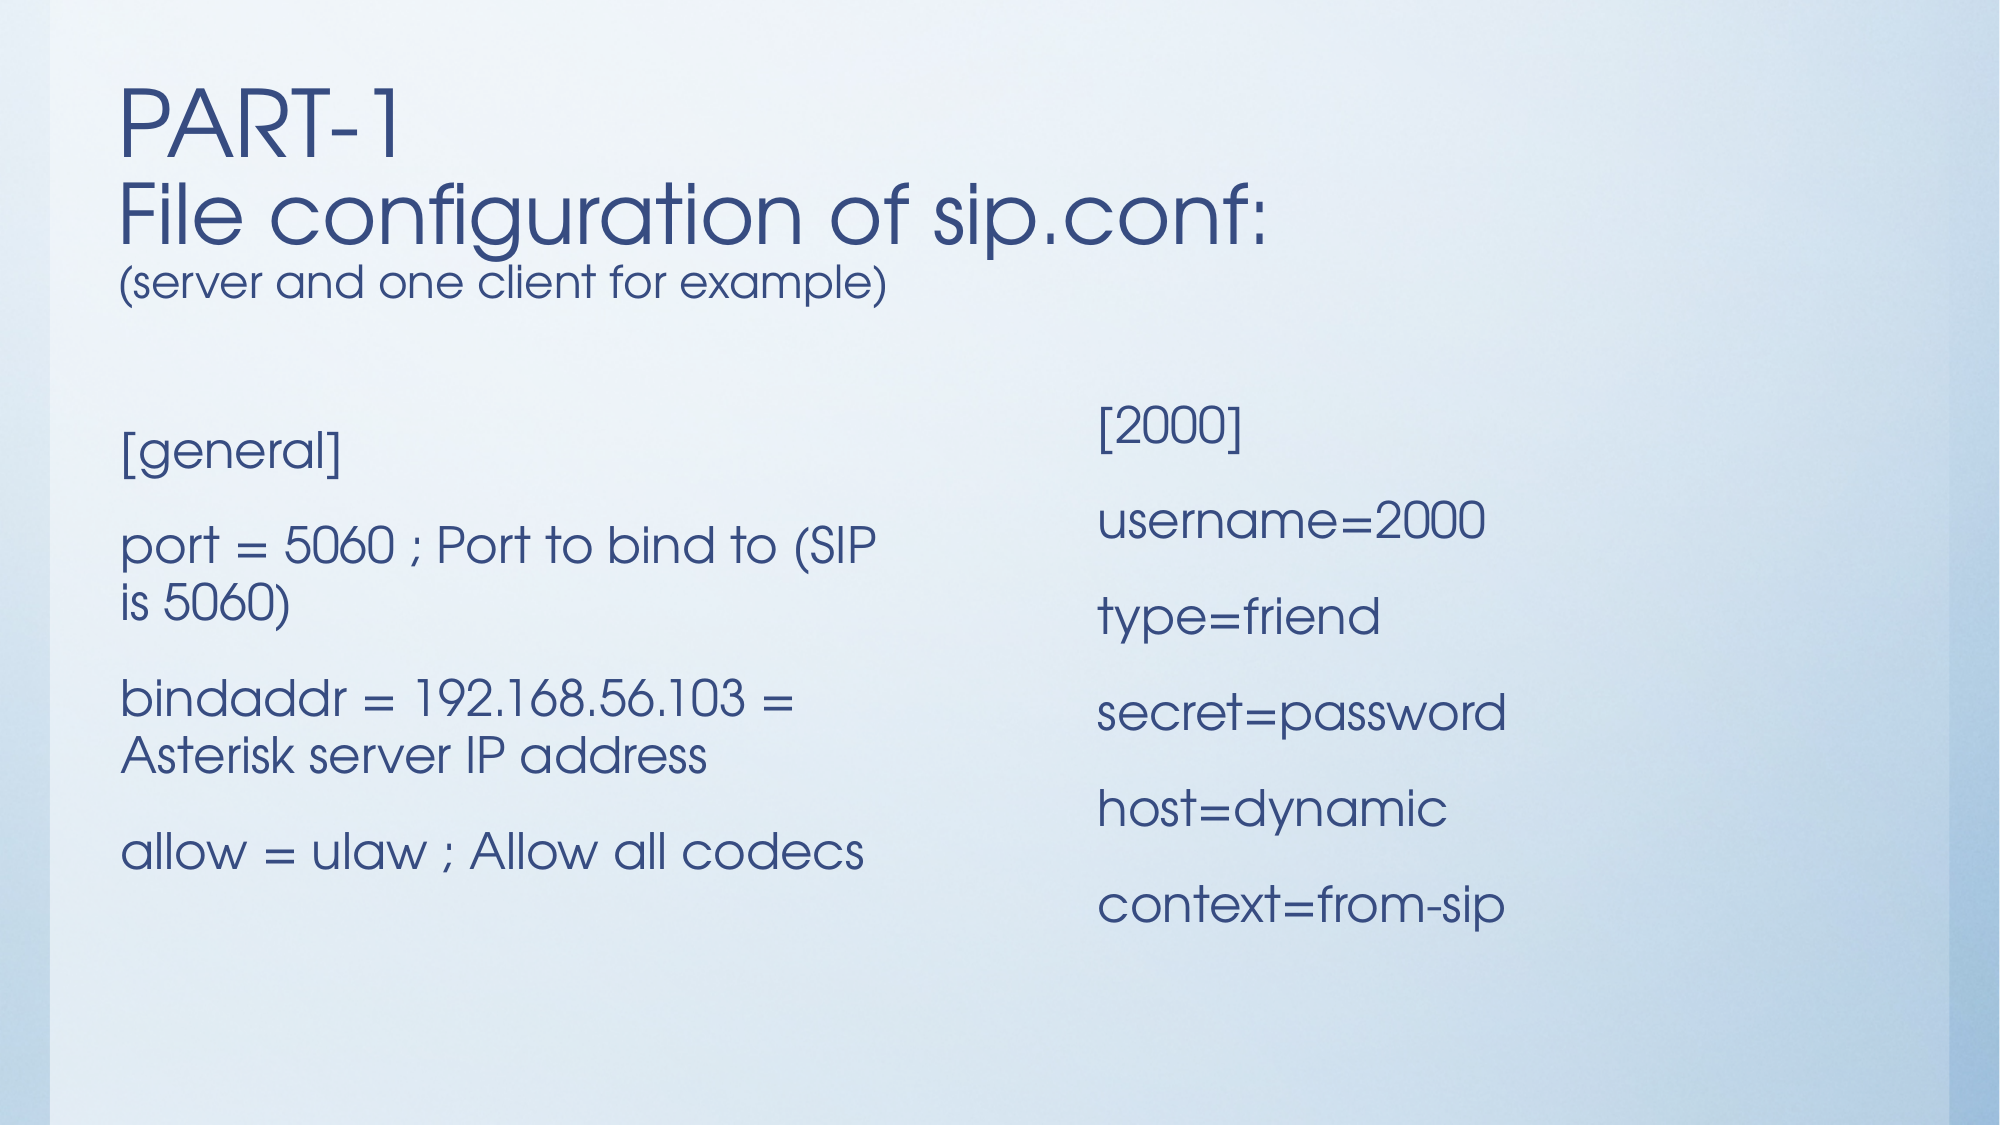

# PART-1 File configuration of sip.conf: (server and one client for example)
[2000]
username=2000
type=friend
secret=password
host=dynamic
context=from-sip
[general]
port = 5060 ; Port to bind to (SIP is 5060)
bindaddr = 192.168.56.103 = Asterisk server IP address
allow = ulaw ; Allow all codecs